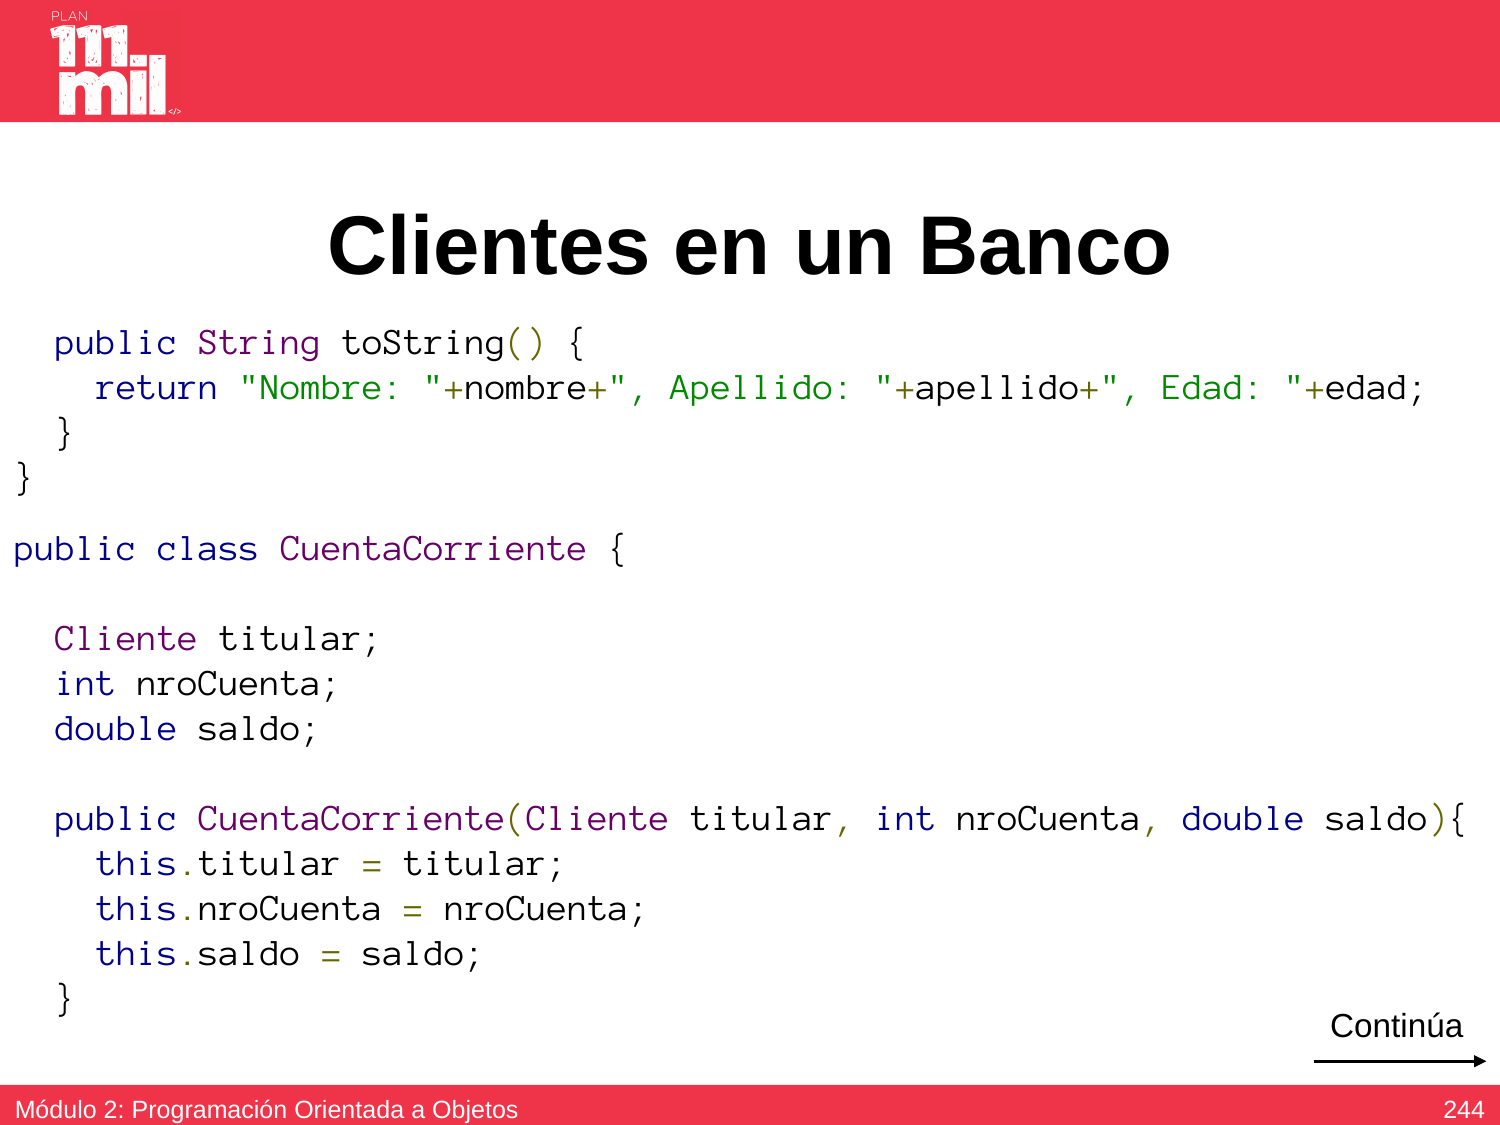

# Clientes en un Banco
  public String toString() {
    return "Nombre: "+nombre+", Apellido: "+apellido+", Edad: "+edad;
  }
}
public class CuentaCorriente {

  Cliente titular;
  int nroCuenta;
  double saldo;

  public CuentaCorriente(Cliente titular, int nroCuenta, double saldo){
    this.titular = titular;
    this.nroCuenta = nroCuenta;
    this.saldo = saldo;
  }
Continúa
244
Módulo 2: Programación Orientada a Objetos